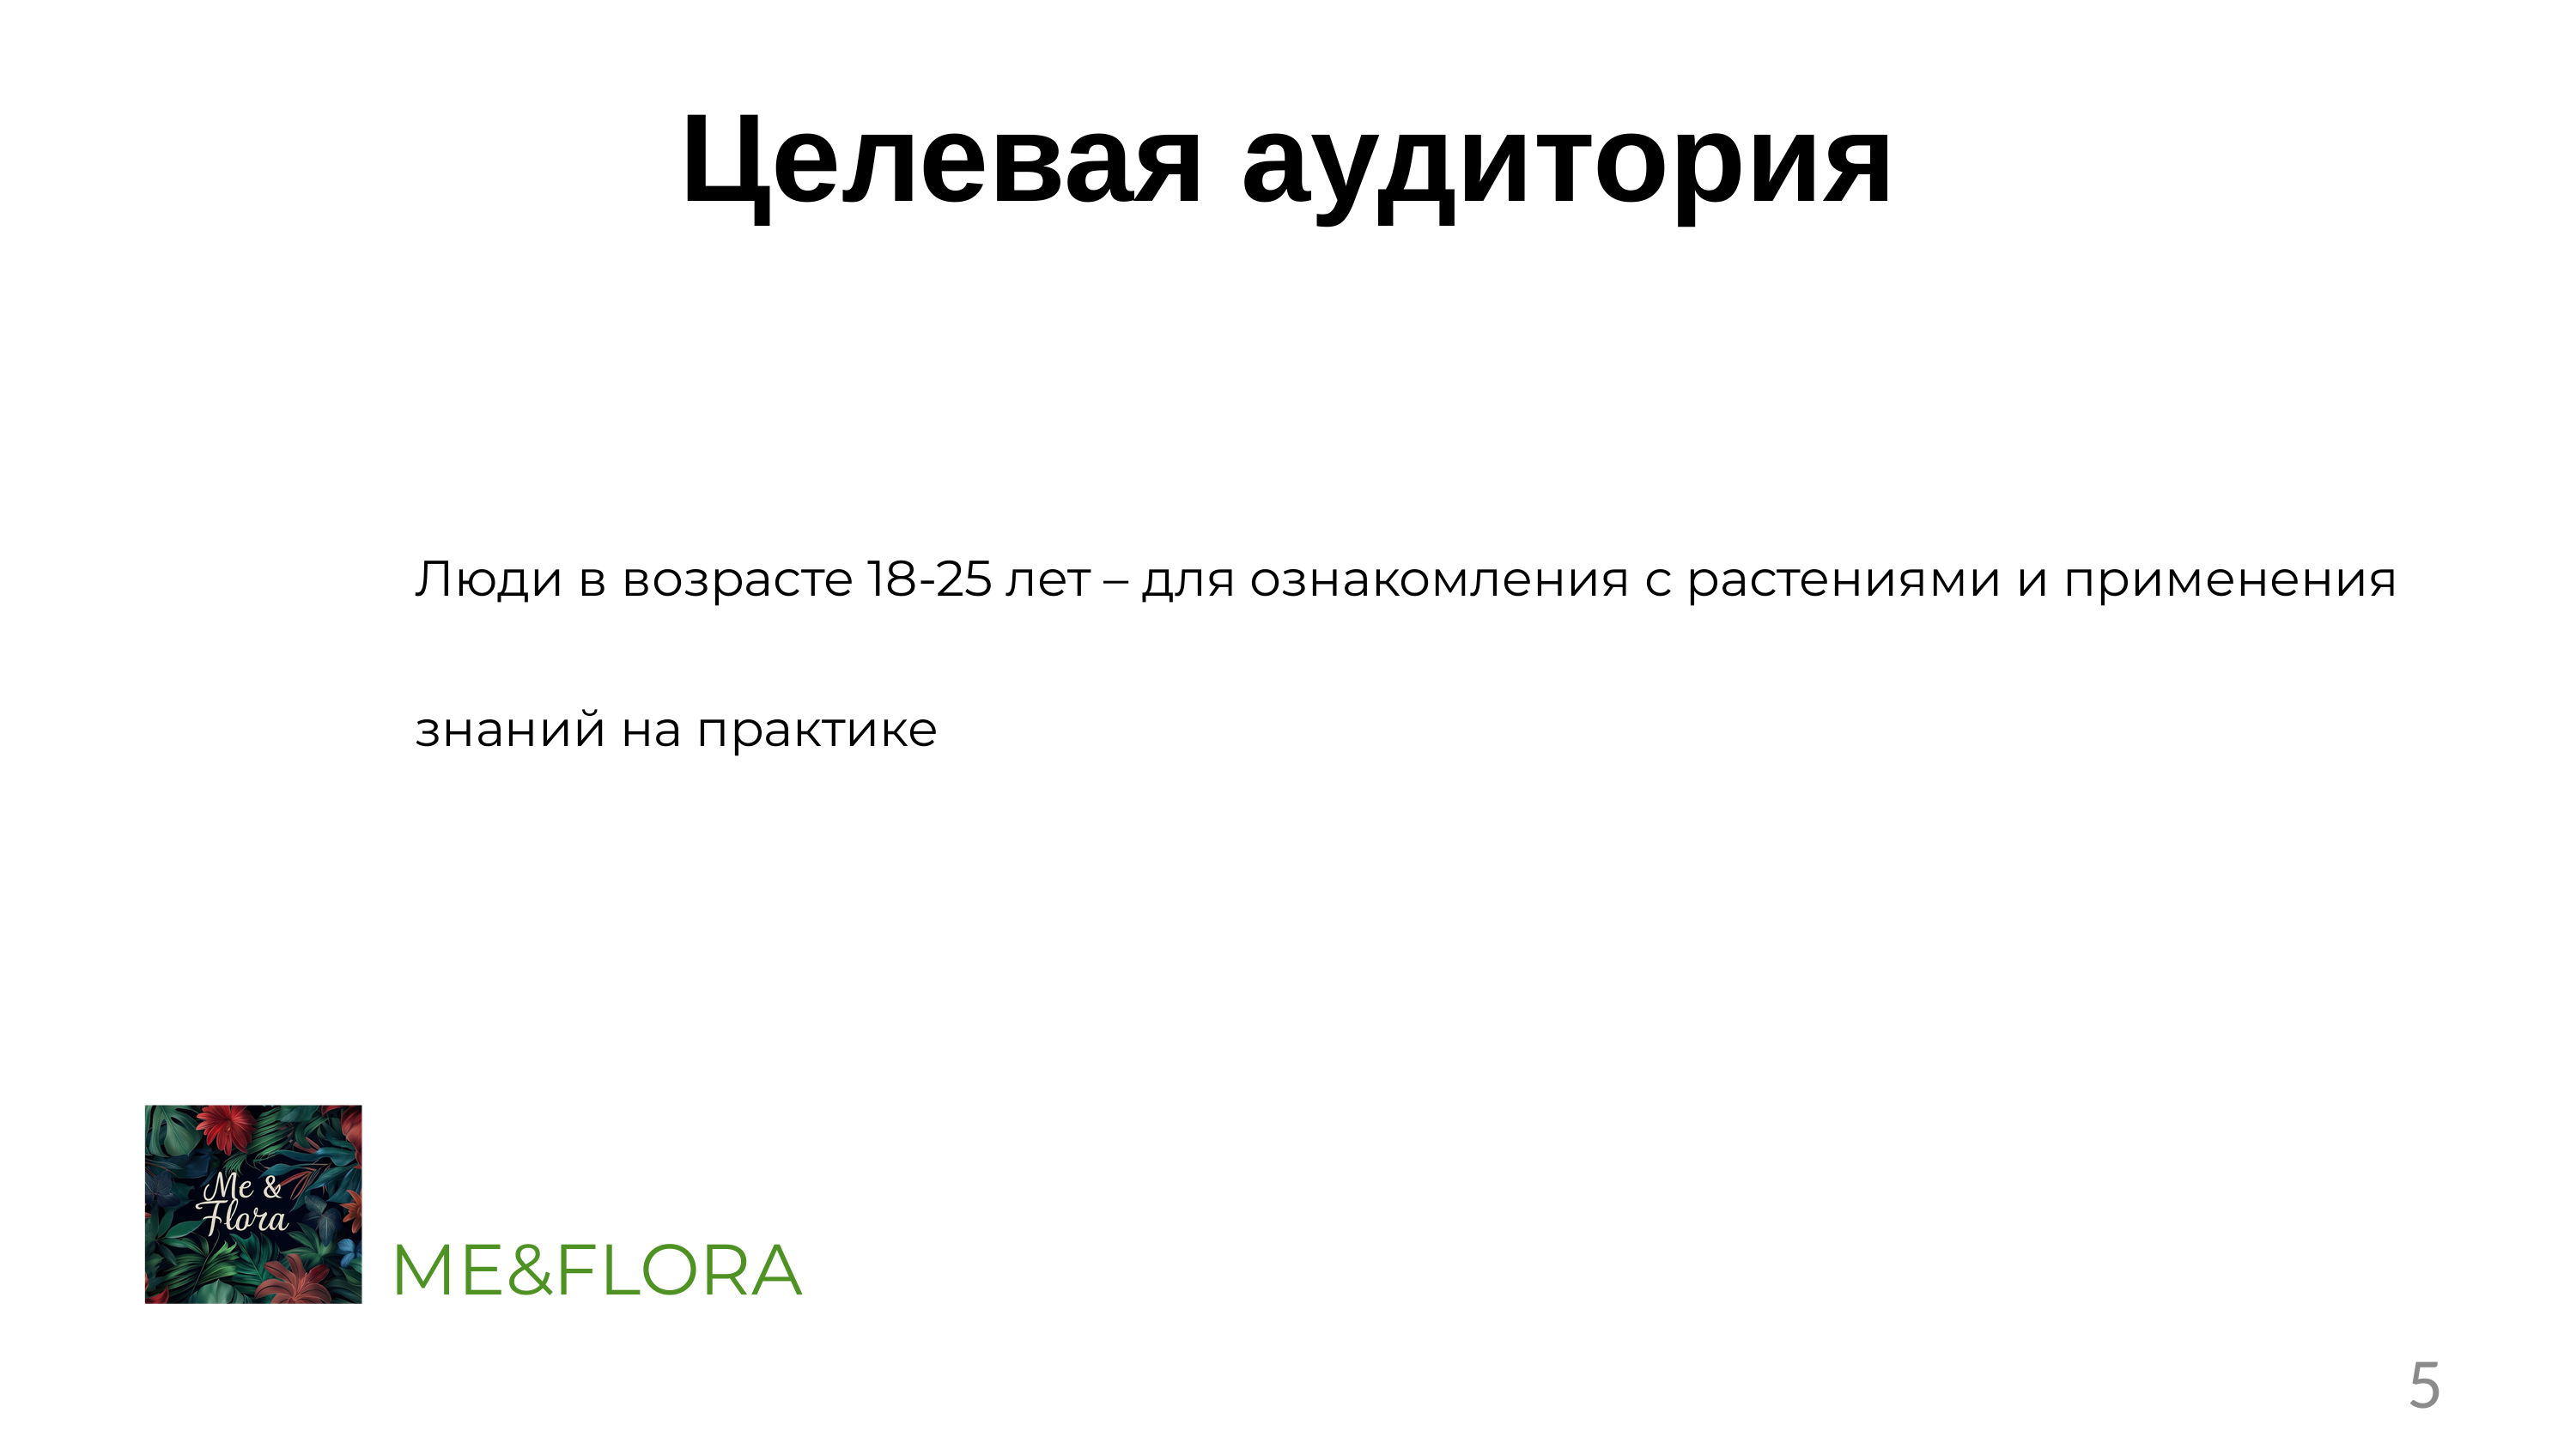

Целевая аудитория
Люди в возрасте 18-25 лет – для ознакомления с растениями и применения знаний на практике

ME&FLORA
5